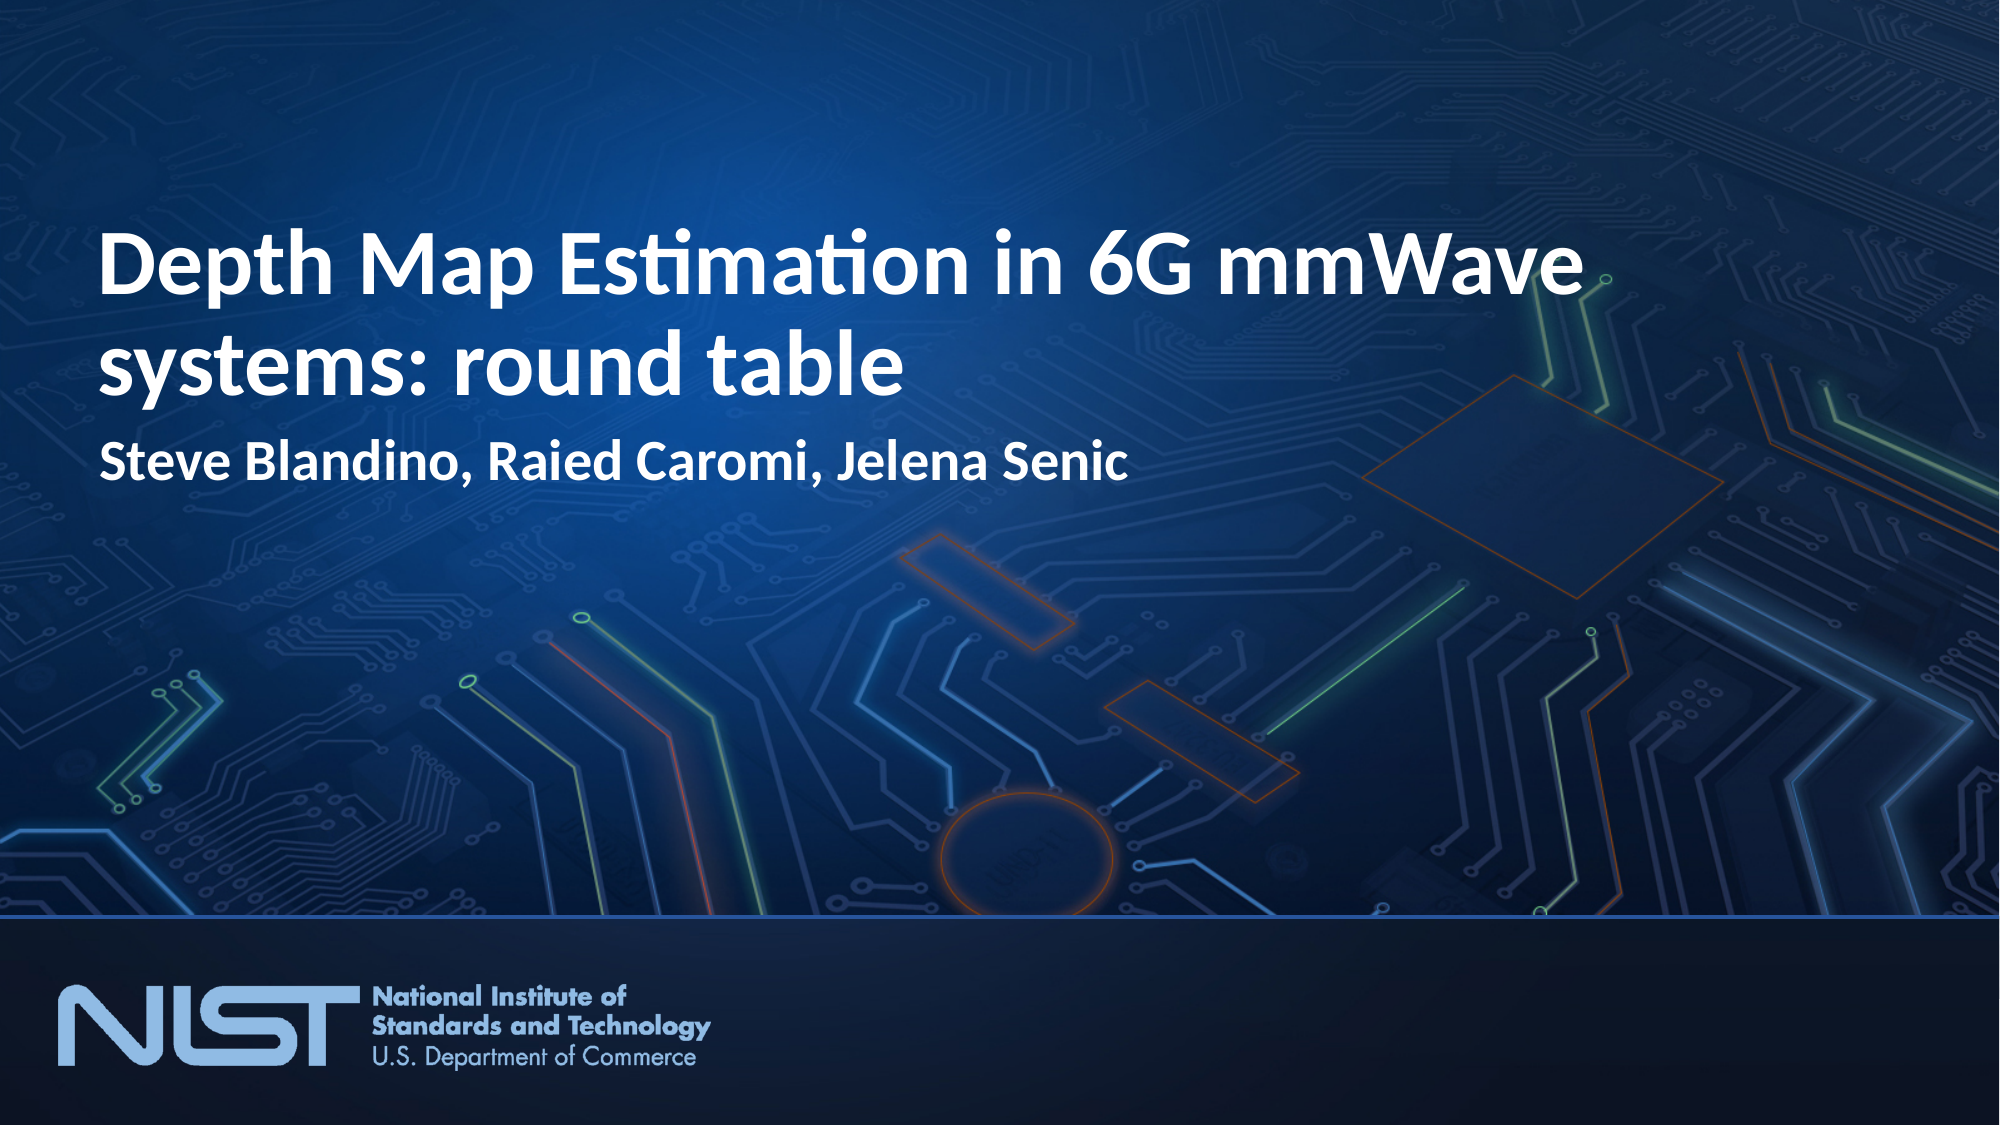

# Depth Map Estimation in 6G mmWave systems: round table
Steve Blandino, Raied Caromi, Jelena Senic